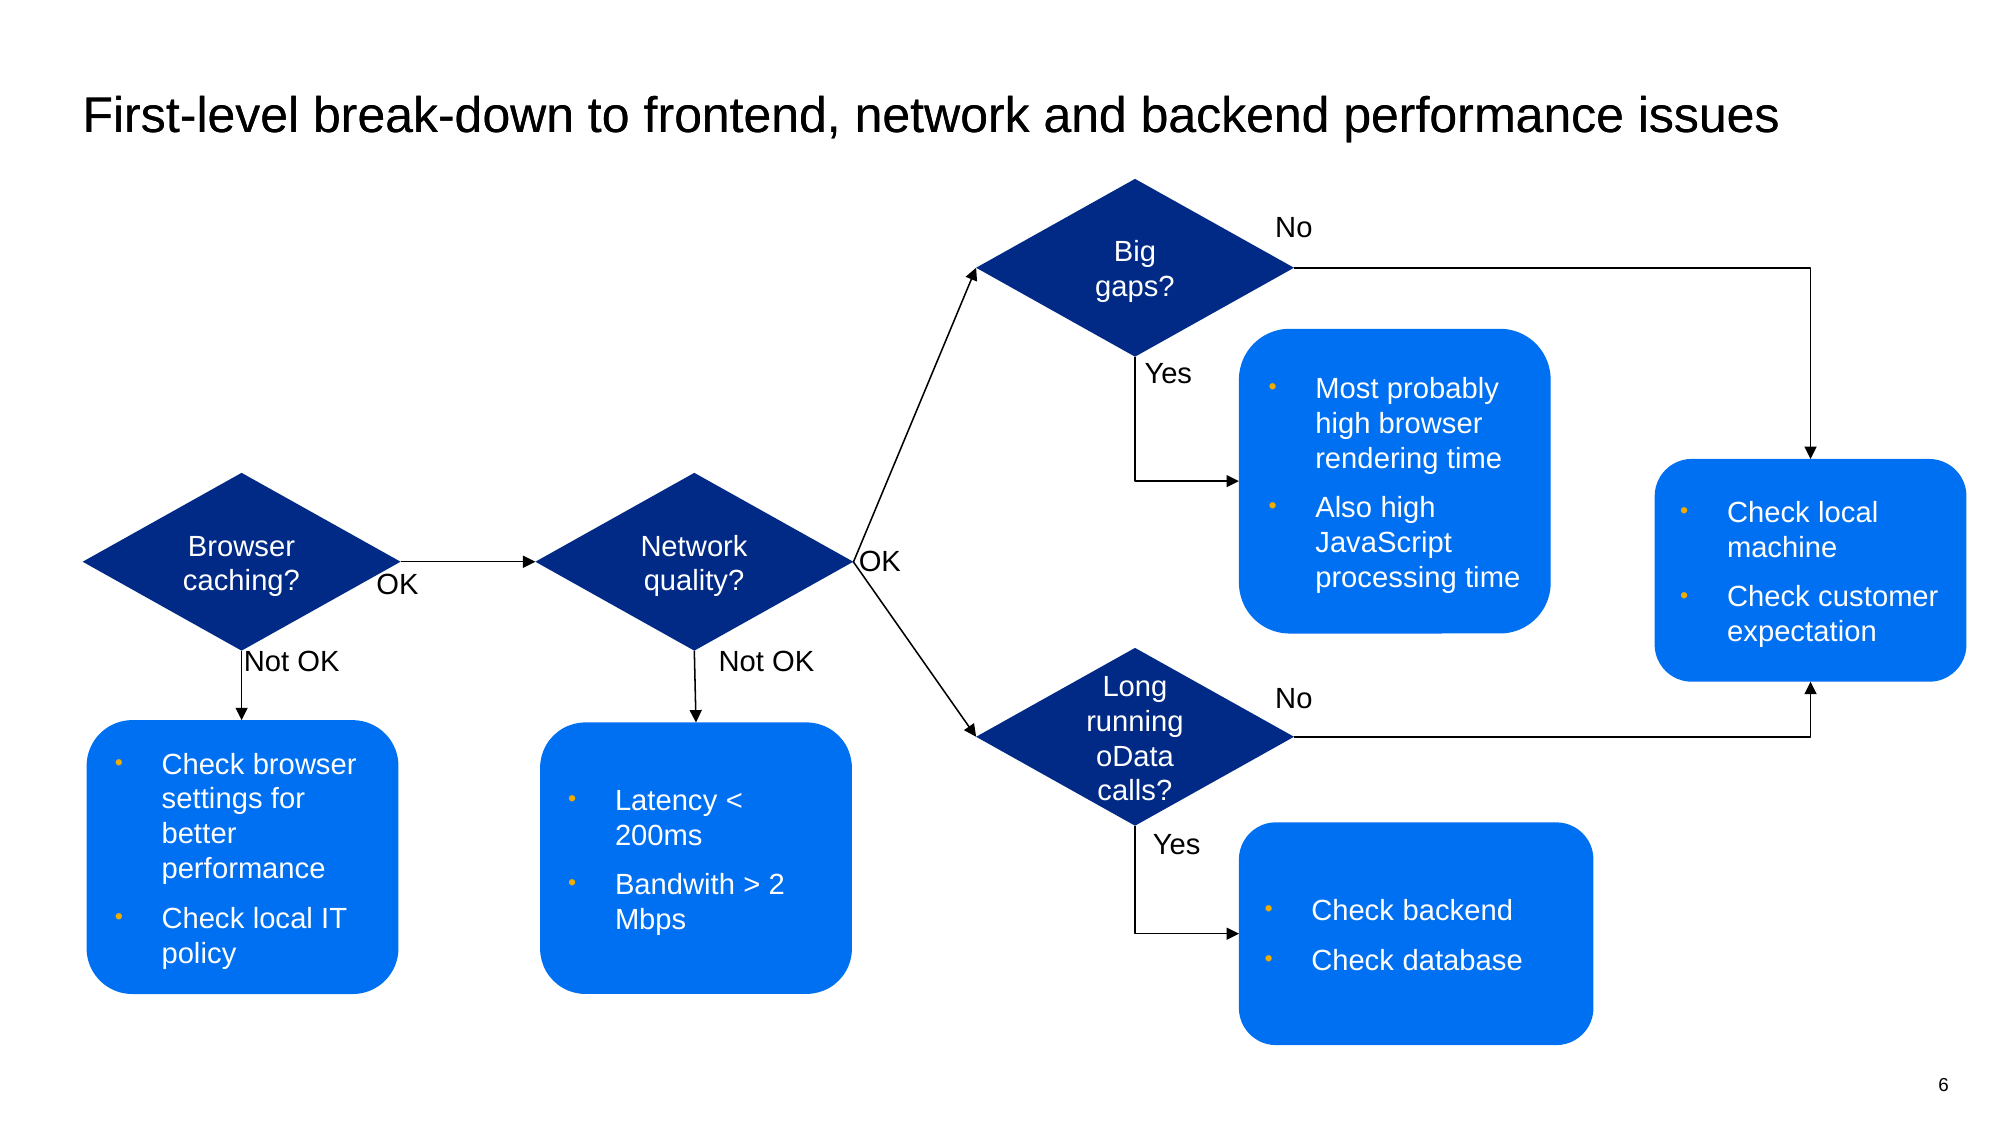

# First-level break-down to frontend, network and backend performance issues
First-level break-down to frontend, network and backend performance issues
Big gaps?
No
Most probably high browser rendering time
Also high JavaScript processing time
Yes
Check local machine
Check customer expectation
Browser caching?
Network quality?
OK
OK
Not OK
Not OK
Long running oData calls?
No
Check browser settings for better performance
Check local IT policy
Latency < 200ms
Bandwith > 2 Mbps
Check backend
Check database
Yes